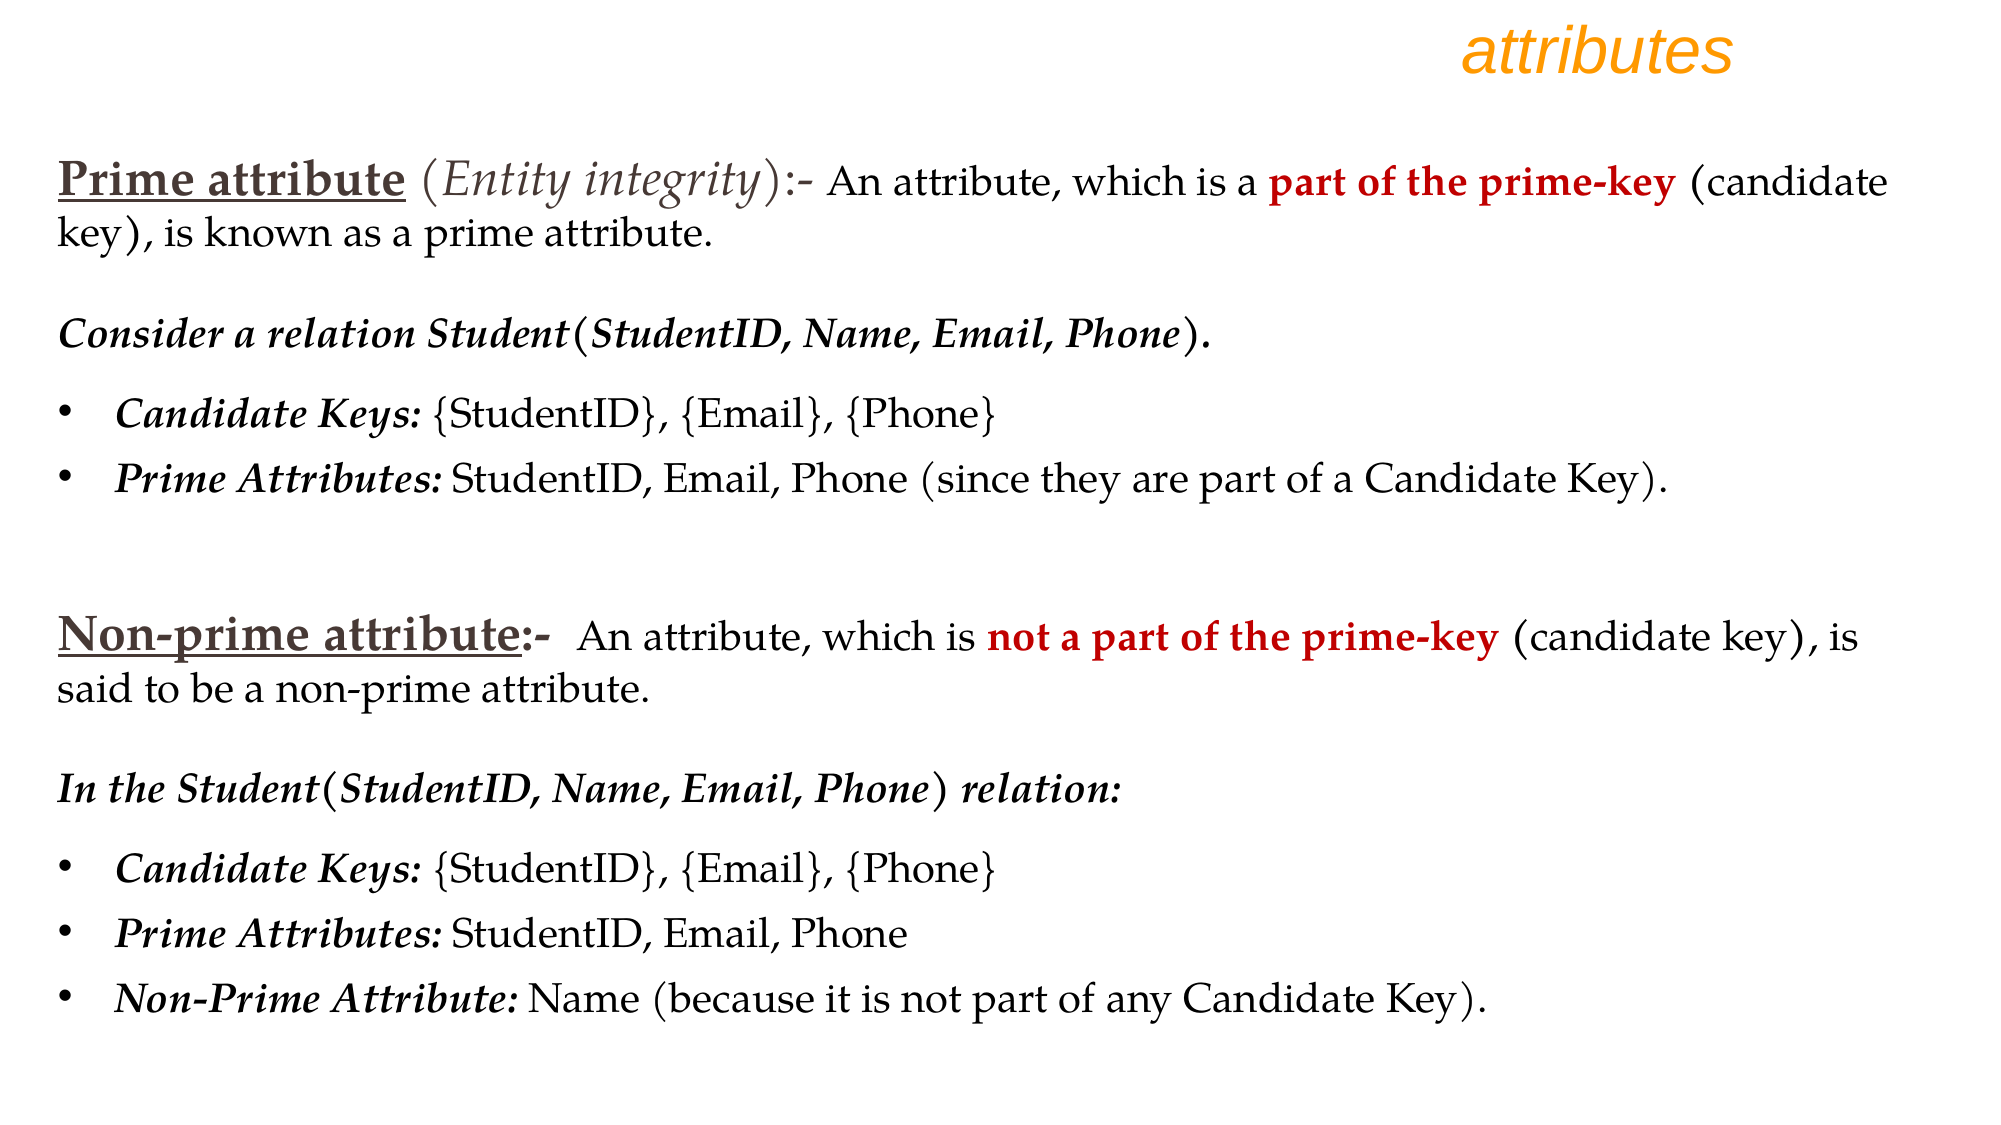

attributes
Prime attribute (Entity integrity):- An attribute, which is a part of the prime-key (candidate key), is known as a prime attribute.

Consider a relation Student(StudentID, Name, Email, Phone).

Candidate Keys: {StudentID}, {Email}, {Phone}

Prime Attributes: StudentID, Email, Phone (since they are part of a Candidate Key).

Non-prime attribute:-  An attribute, which is not a part of the prime-key (candidate key), is said to be a non-prime attribute.

In the Student(StudentID, Name, Email, Phone) relation:

Candidate Keys: {StudentID}, {Email}, {Phone}

Prime Attributes: StudentID, Email, Phone

Non-Prime Attribute: Name (because it is not part of any Candidate Key).